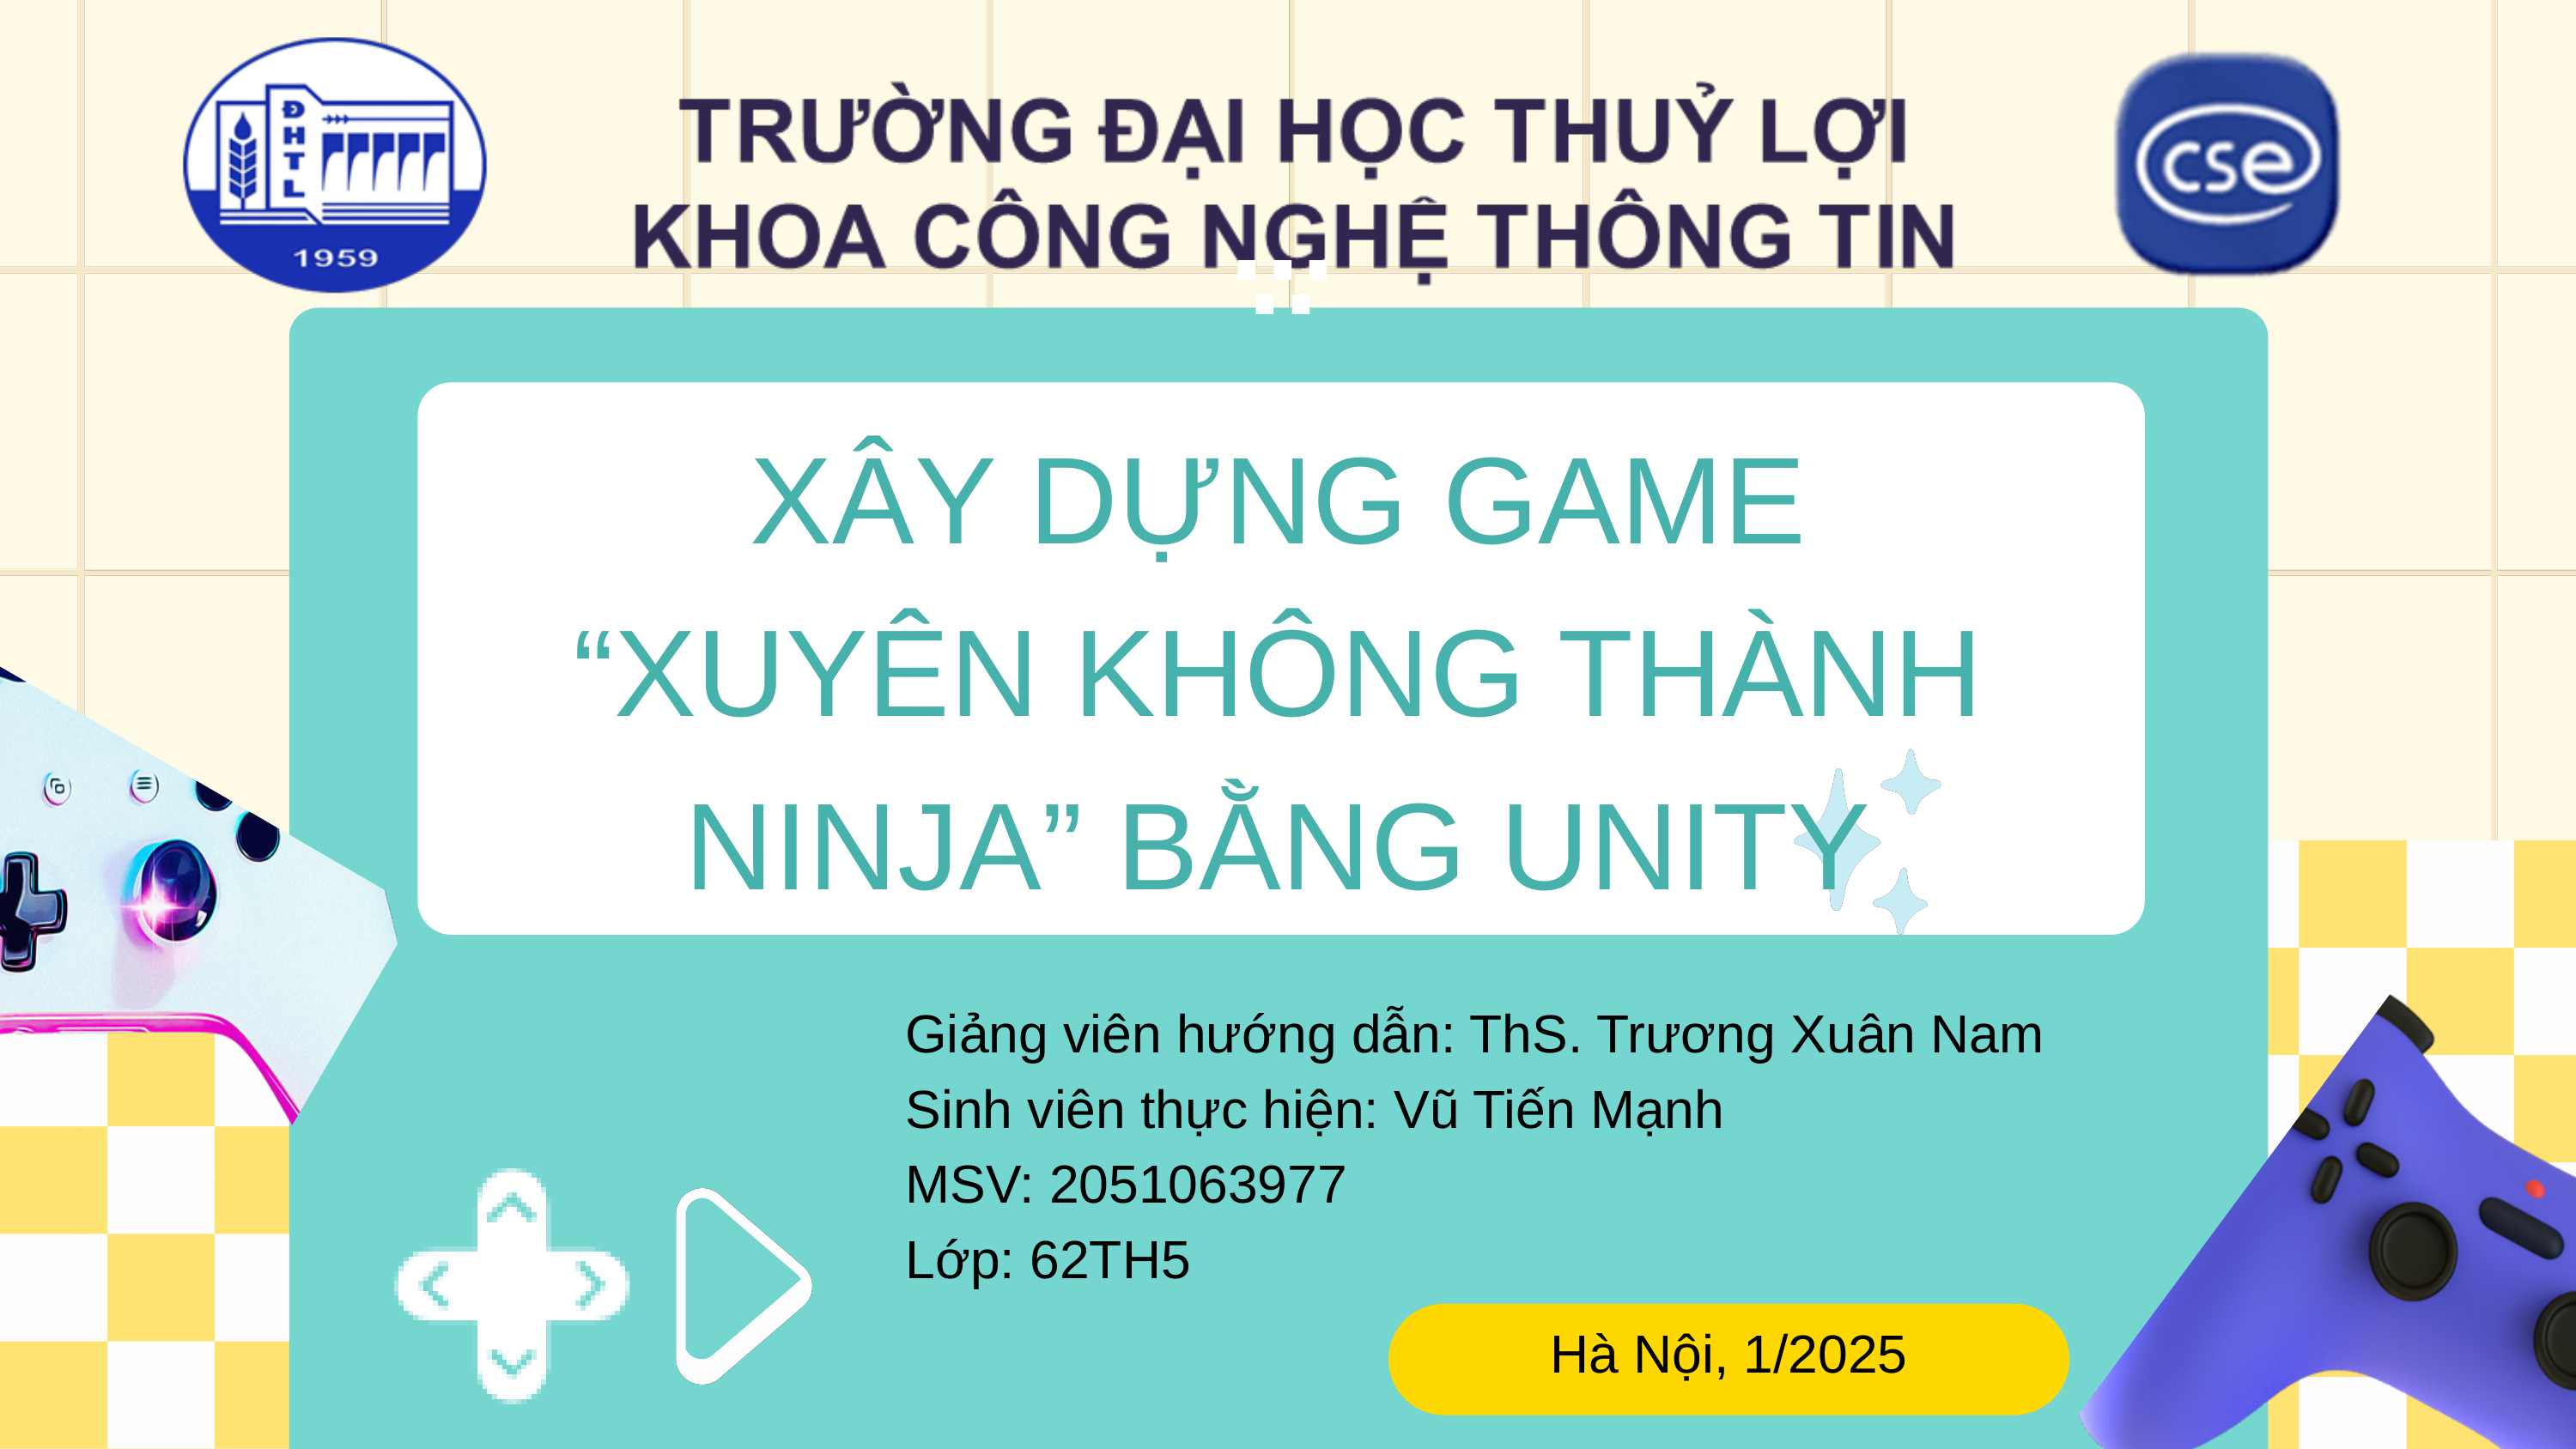

...
..

XÂY DỰNG GAME “XUYÊN KHÔNG THÀNH NINJA” BẰNG UNITY

Giảng viên hướng dẫn: ThS. Trương Xuân Nam
Sinh viên thực hiện: Vũ Tiến Mạnh
MSV: 2051063977
Lớp: 62TH5

Hà Nội, 1/2025